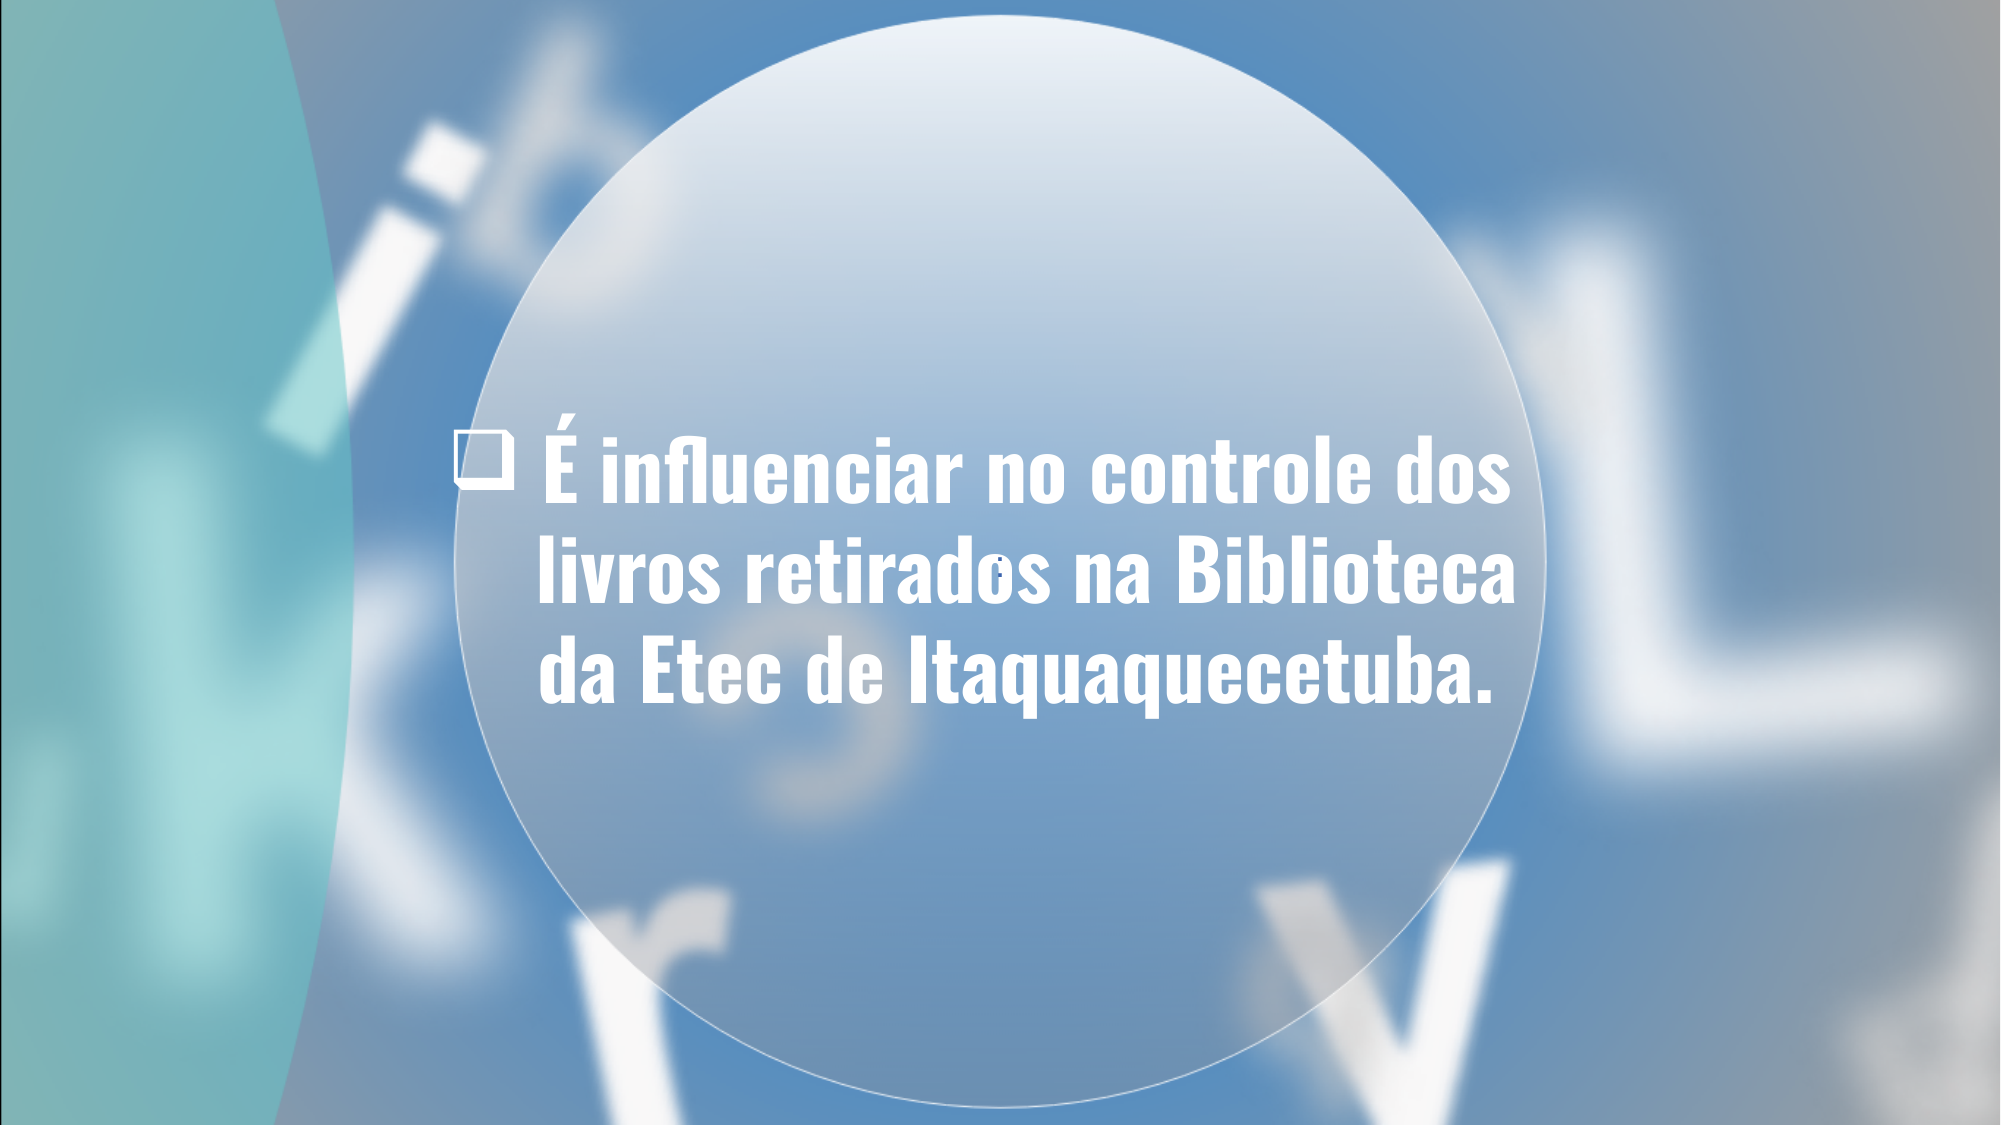

É influenciar no controle dos livros retirados na Biblioteca da Etec de Itaquaquecetuba.

: